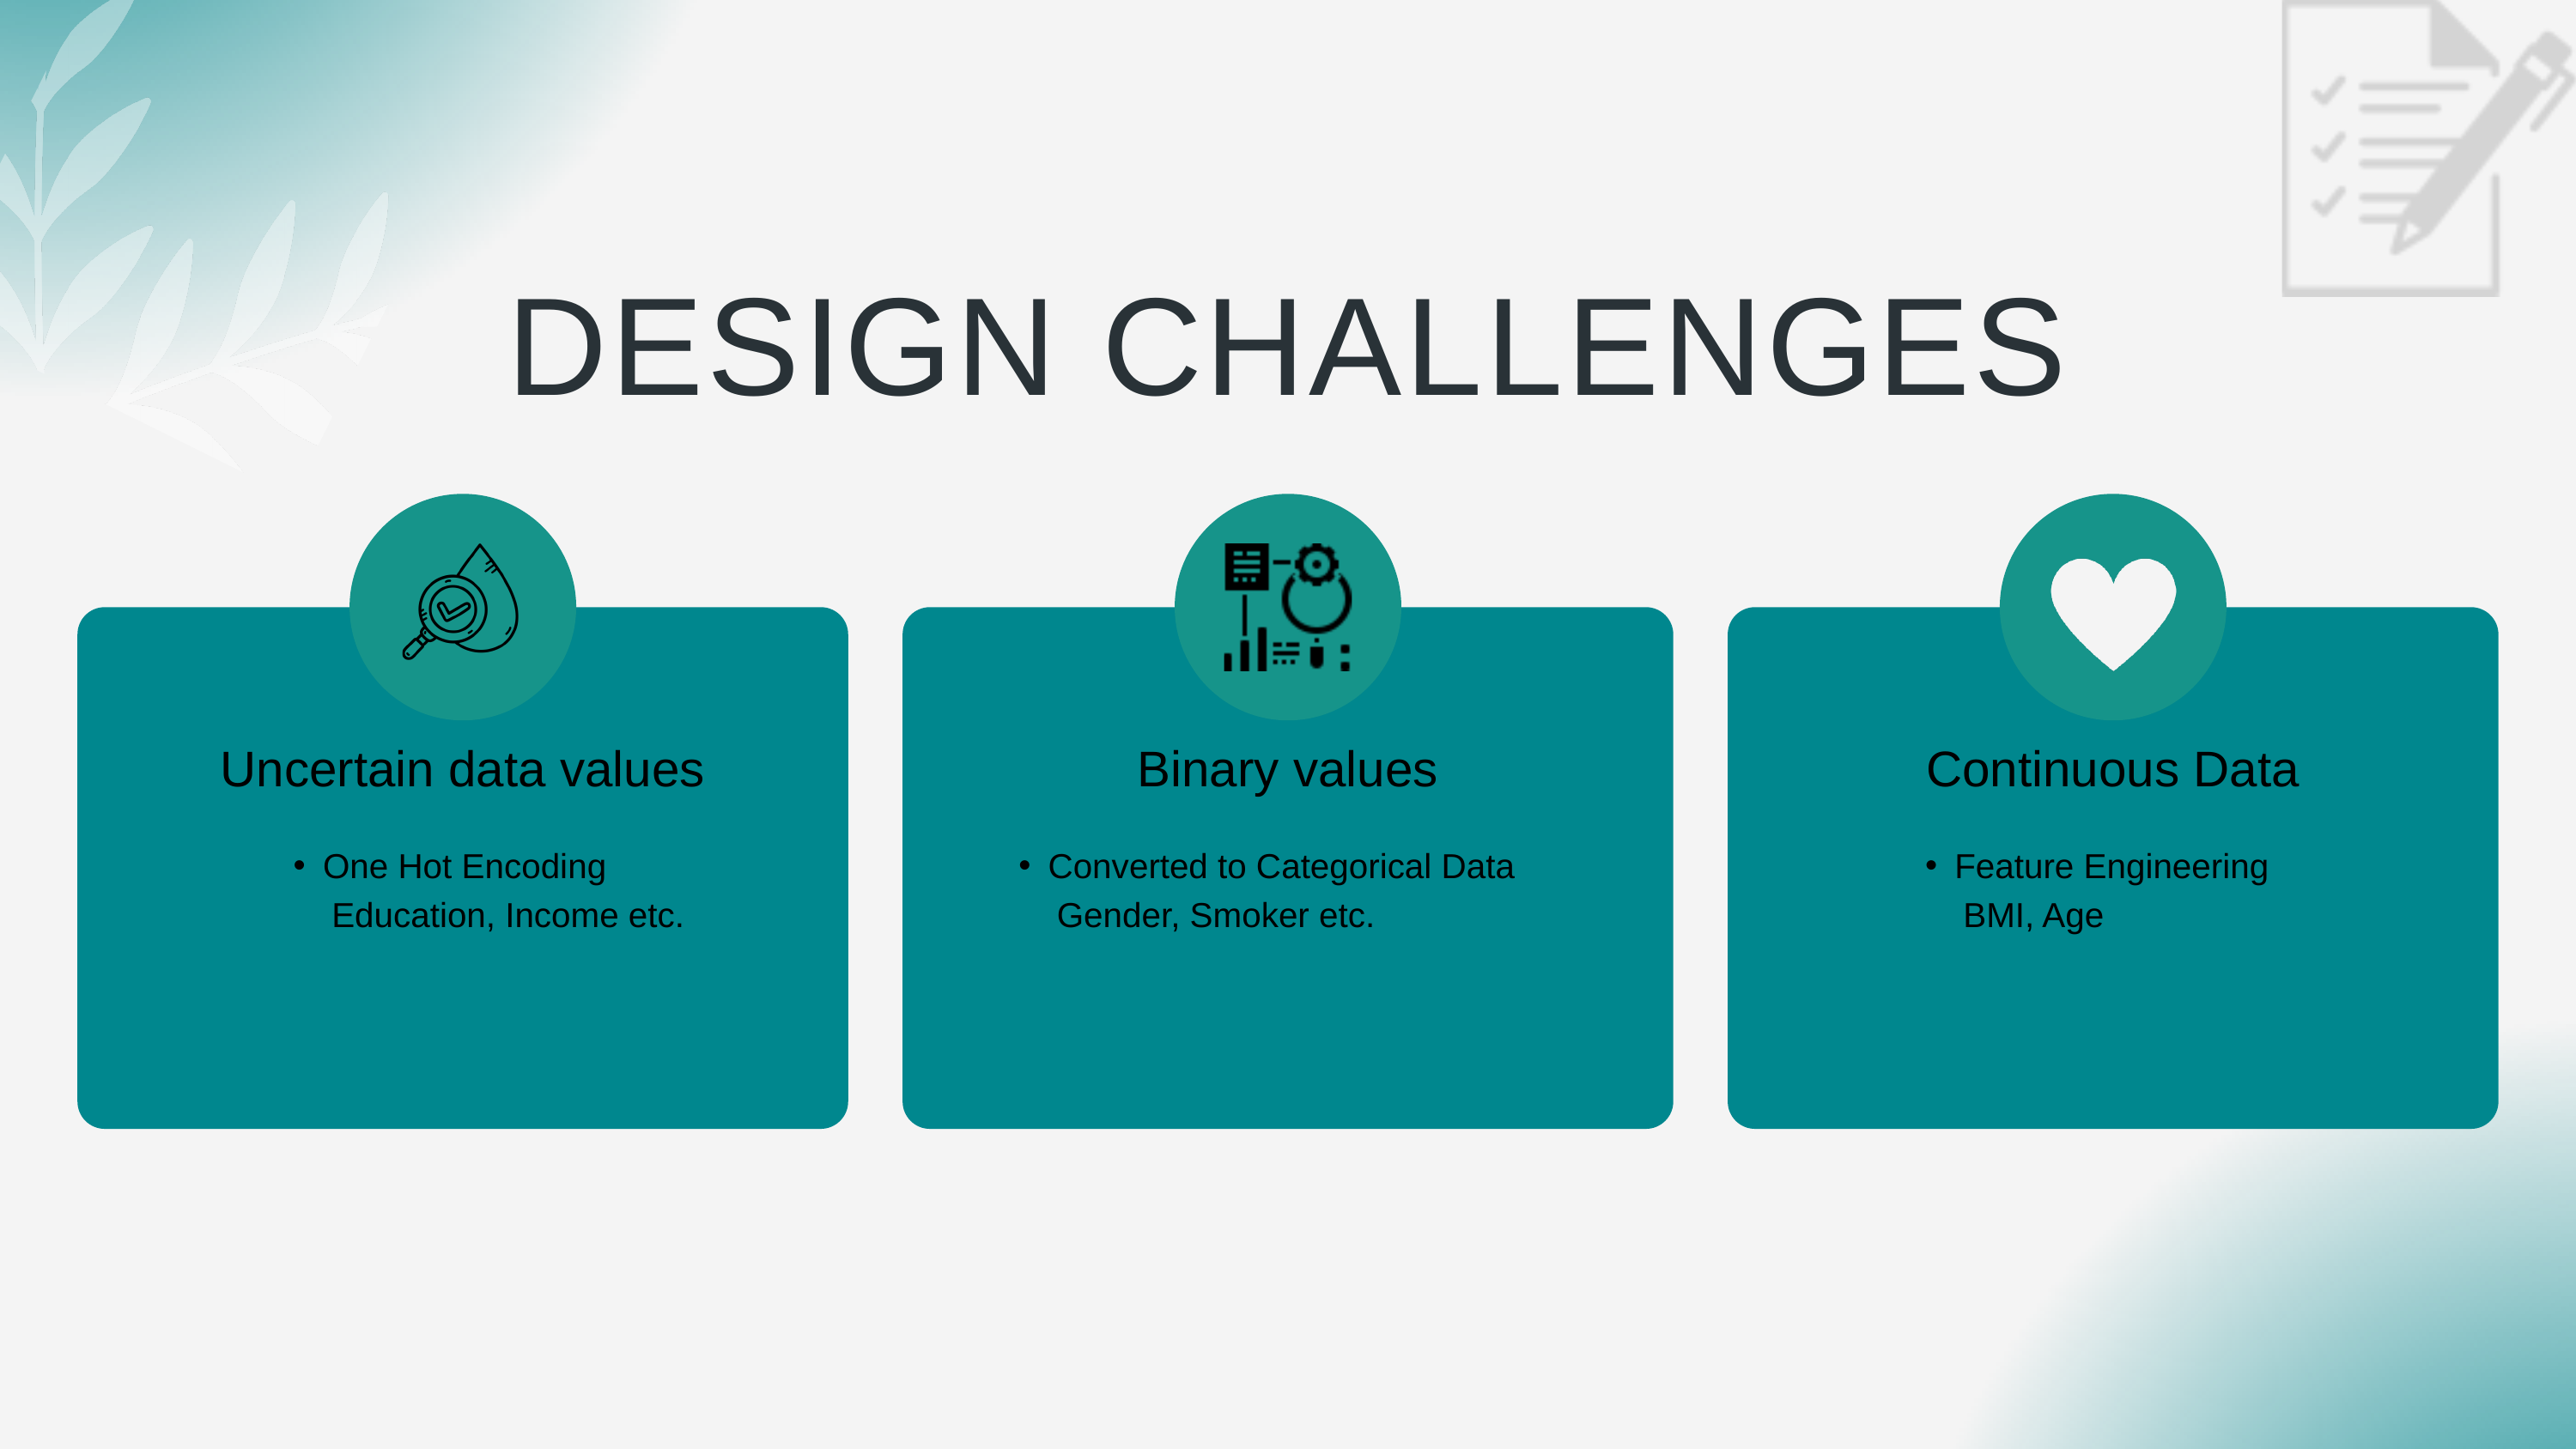

DESIGN CHALLENGES

Uncertain data values
Binary values
Continuous Data
One Hot Encoding
       Education, Income etc.
Converted to Categorical Data
       Gender, Smoker etc.
Feature Engineering
       BMI, Age